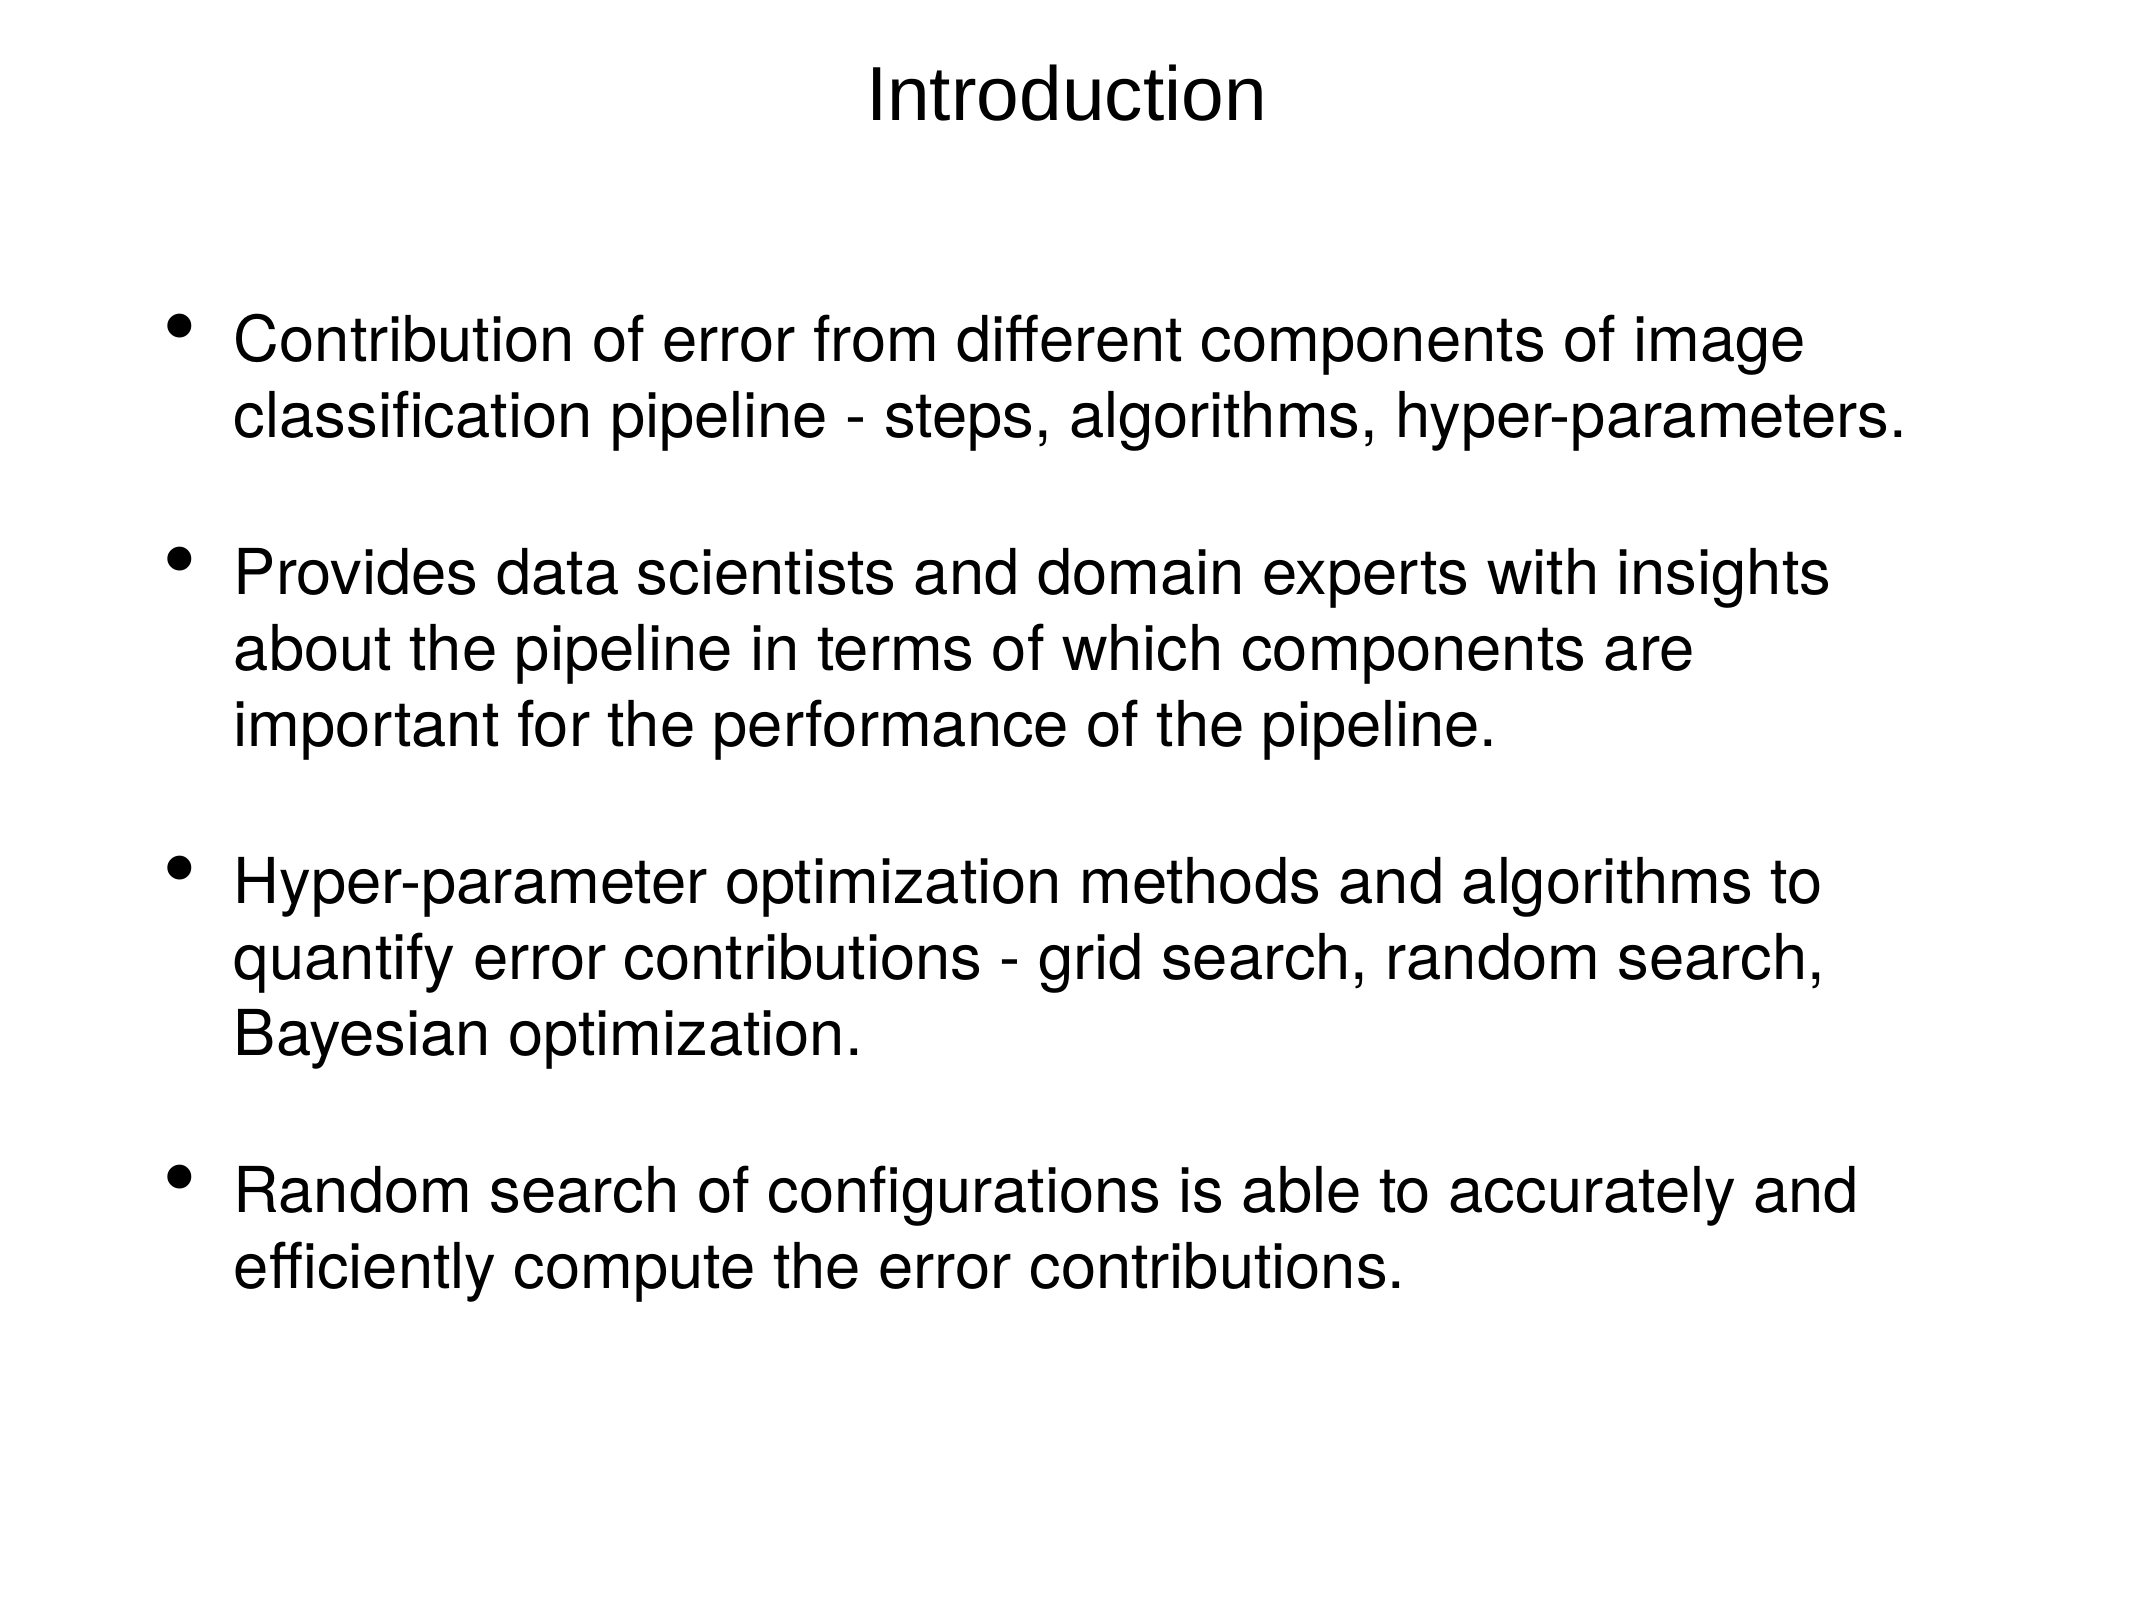

# Introduction
Contribution of error from different components of image classification pipeline - steps, algorithms, hyper-parameters.
Provides data scientists and domain experts with insights about the pipeline in terms of which components are important for the performance of the pipeline.
Hyper-parameter optimization methods and algorithms to quantify error contributions - grid search, random search, Bayesian optimization.
Random search of configurations is able to accurately and efficiently compute the error contributions.